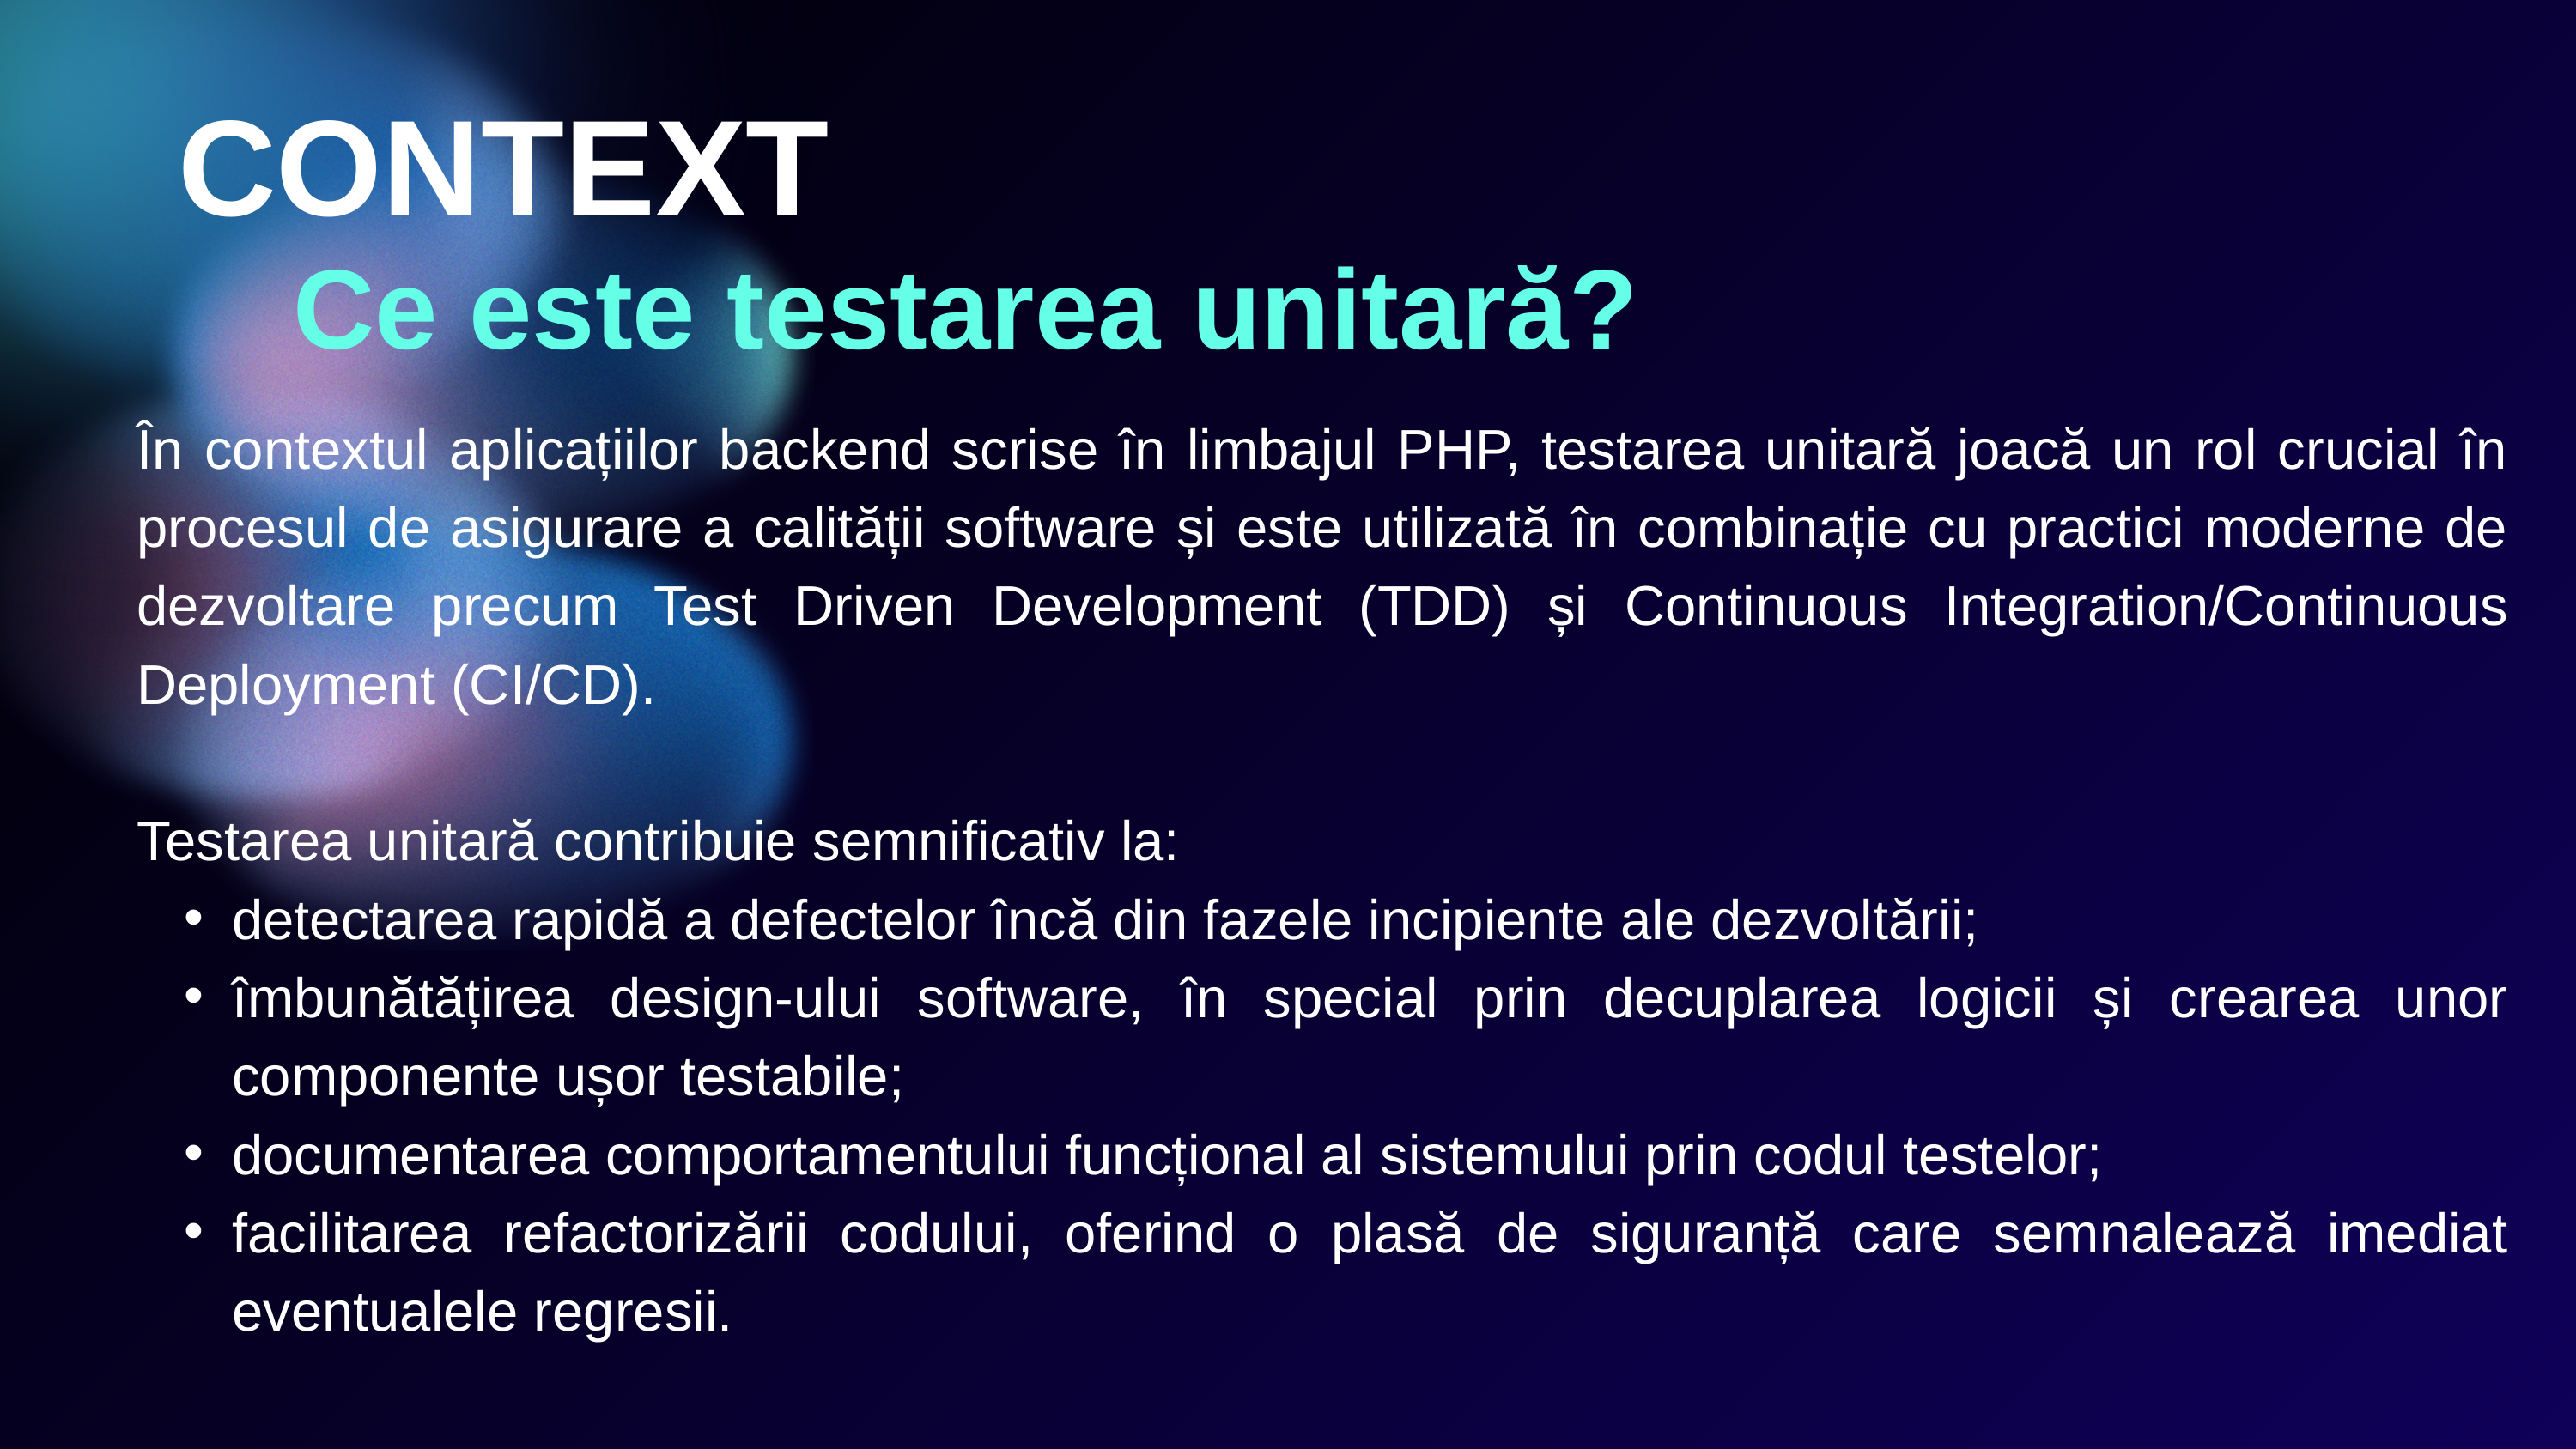

CONTEXT
Ce este testarea unitară?
În contextul aplicațiilor backend scrise în limbajul PHP, testarea unitară joacă un rol crucial în procesul de asigurare a calității software și este utilizată în combinație cu practici moderne de dezvoltare precum Test Driven Development (TDD) și Continuous Integration/Continuous Deployment (CI/CD).

Testarea unitară contribuie semnificativ la:
detectarea rapidă a defectelor încă din fazele incipiente ale dezvoltării;
îmbunătățirea design-ului software, în special prin decuplarea logicii și crearea unor componente ușor testabile;
documentarea comportamentului funcțional al sistemului prin codul testelor;
facilitarea refactorizării codului, oferind o plasă de siguranță care semnalează imediat eventualele regresii.